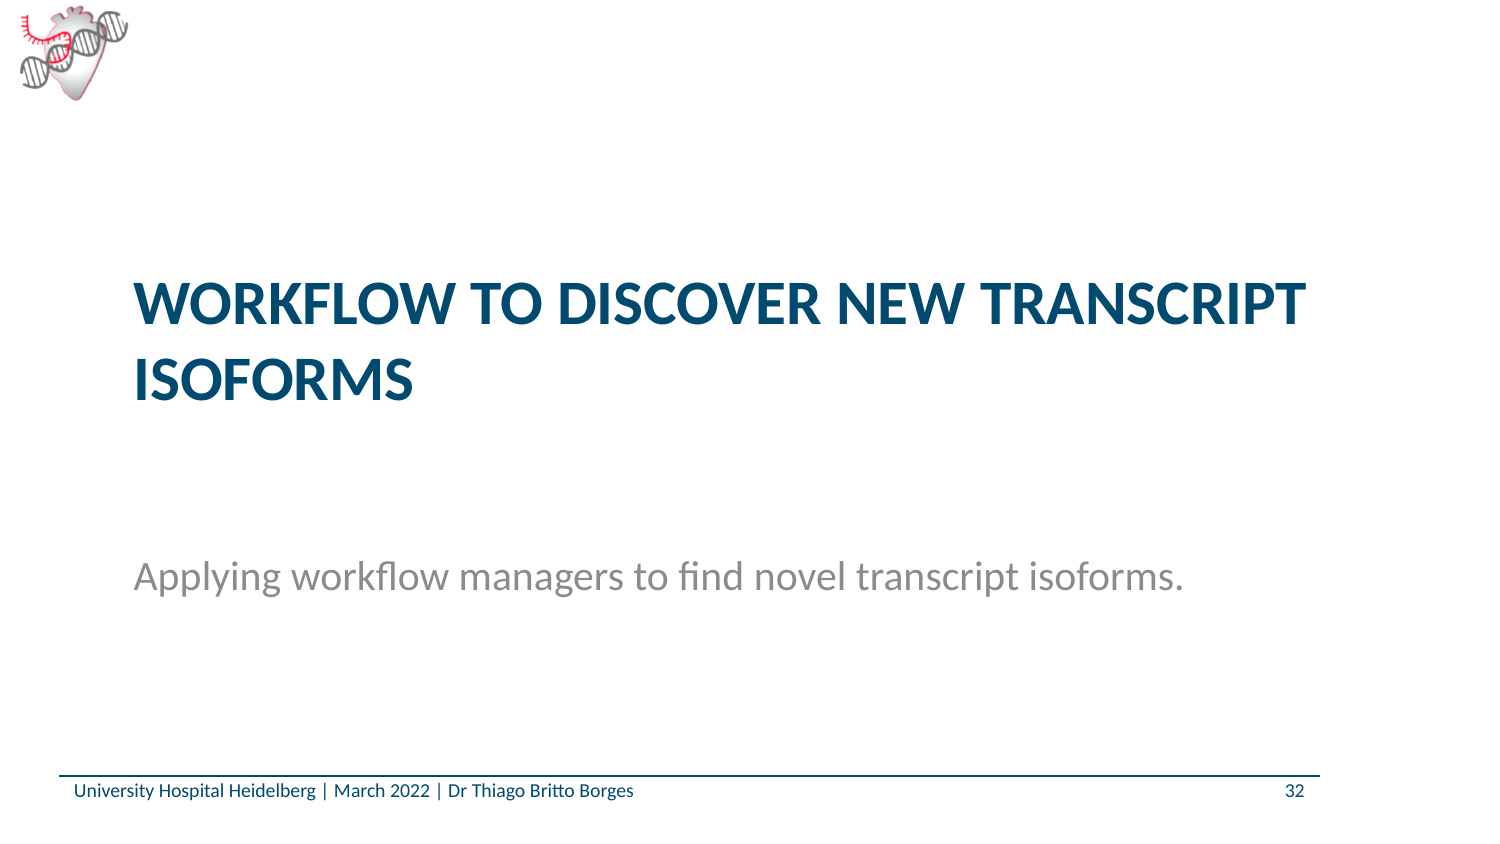

# Workflow to discover new transcript isoforms
Applying workflow managers to find novel transcript isoforms.
University Hospital Heidelberg | March 2022 | Dr Thiago Britto Borges
32